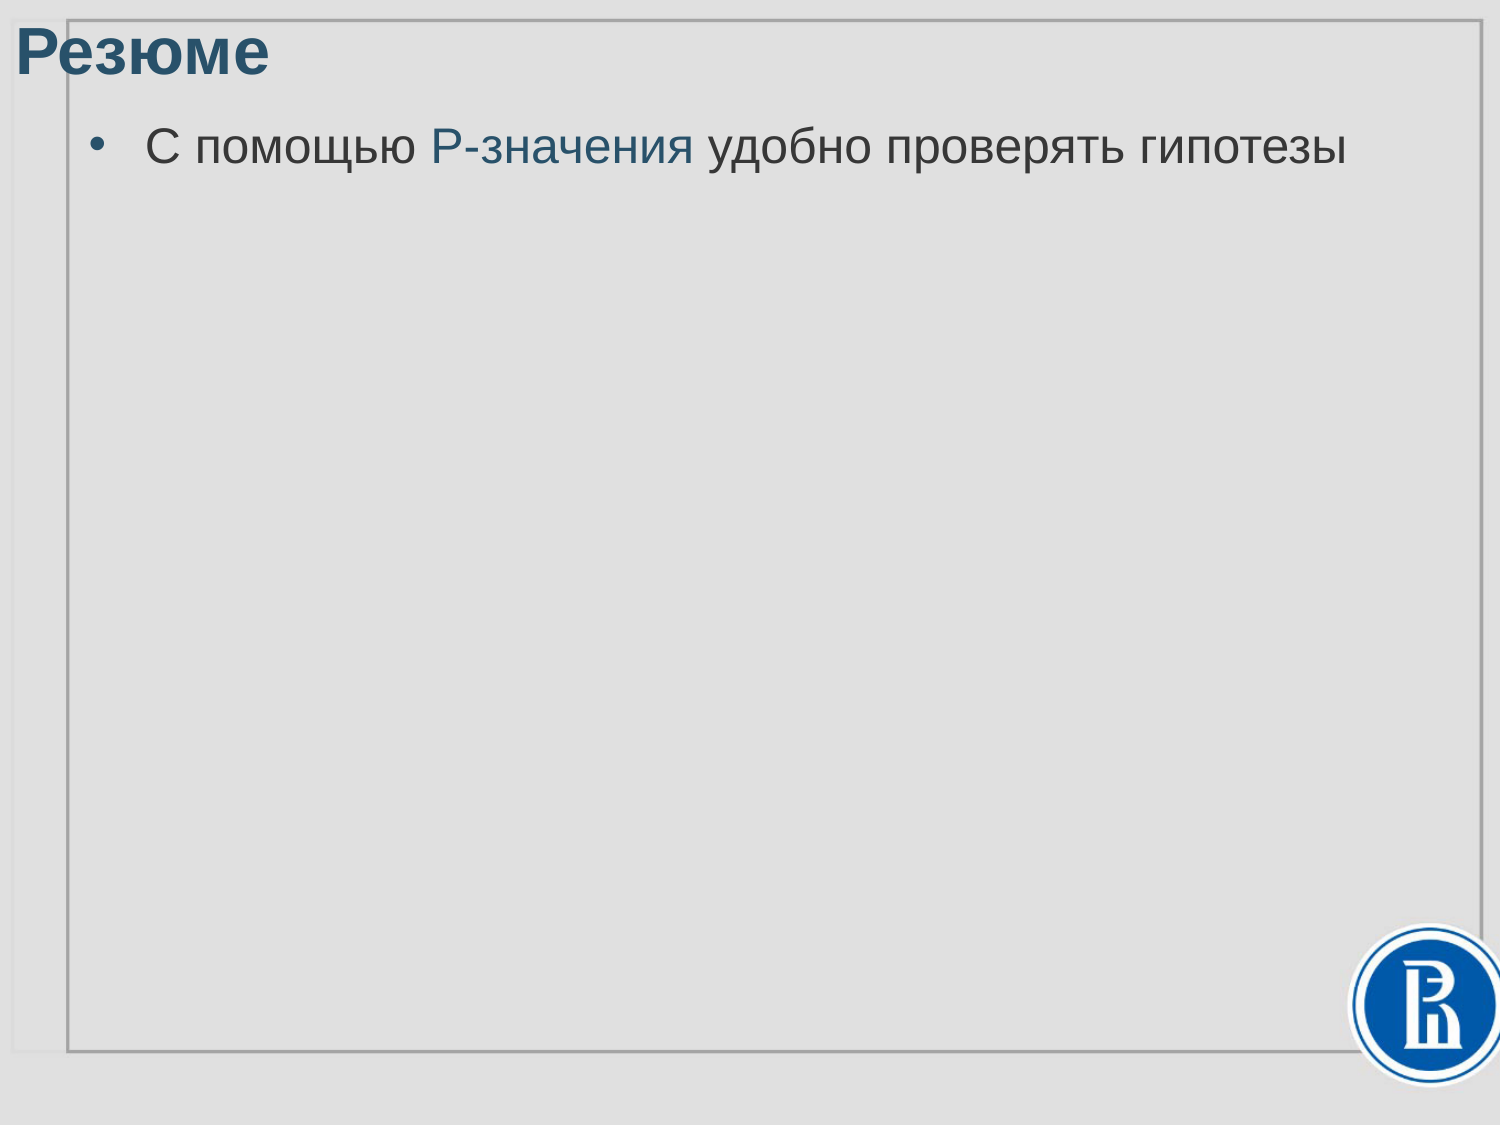

# Резюме
С помощью P-значения удобно проверять гипотезы